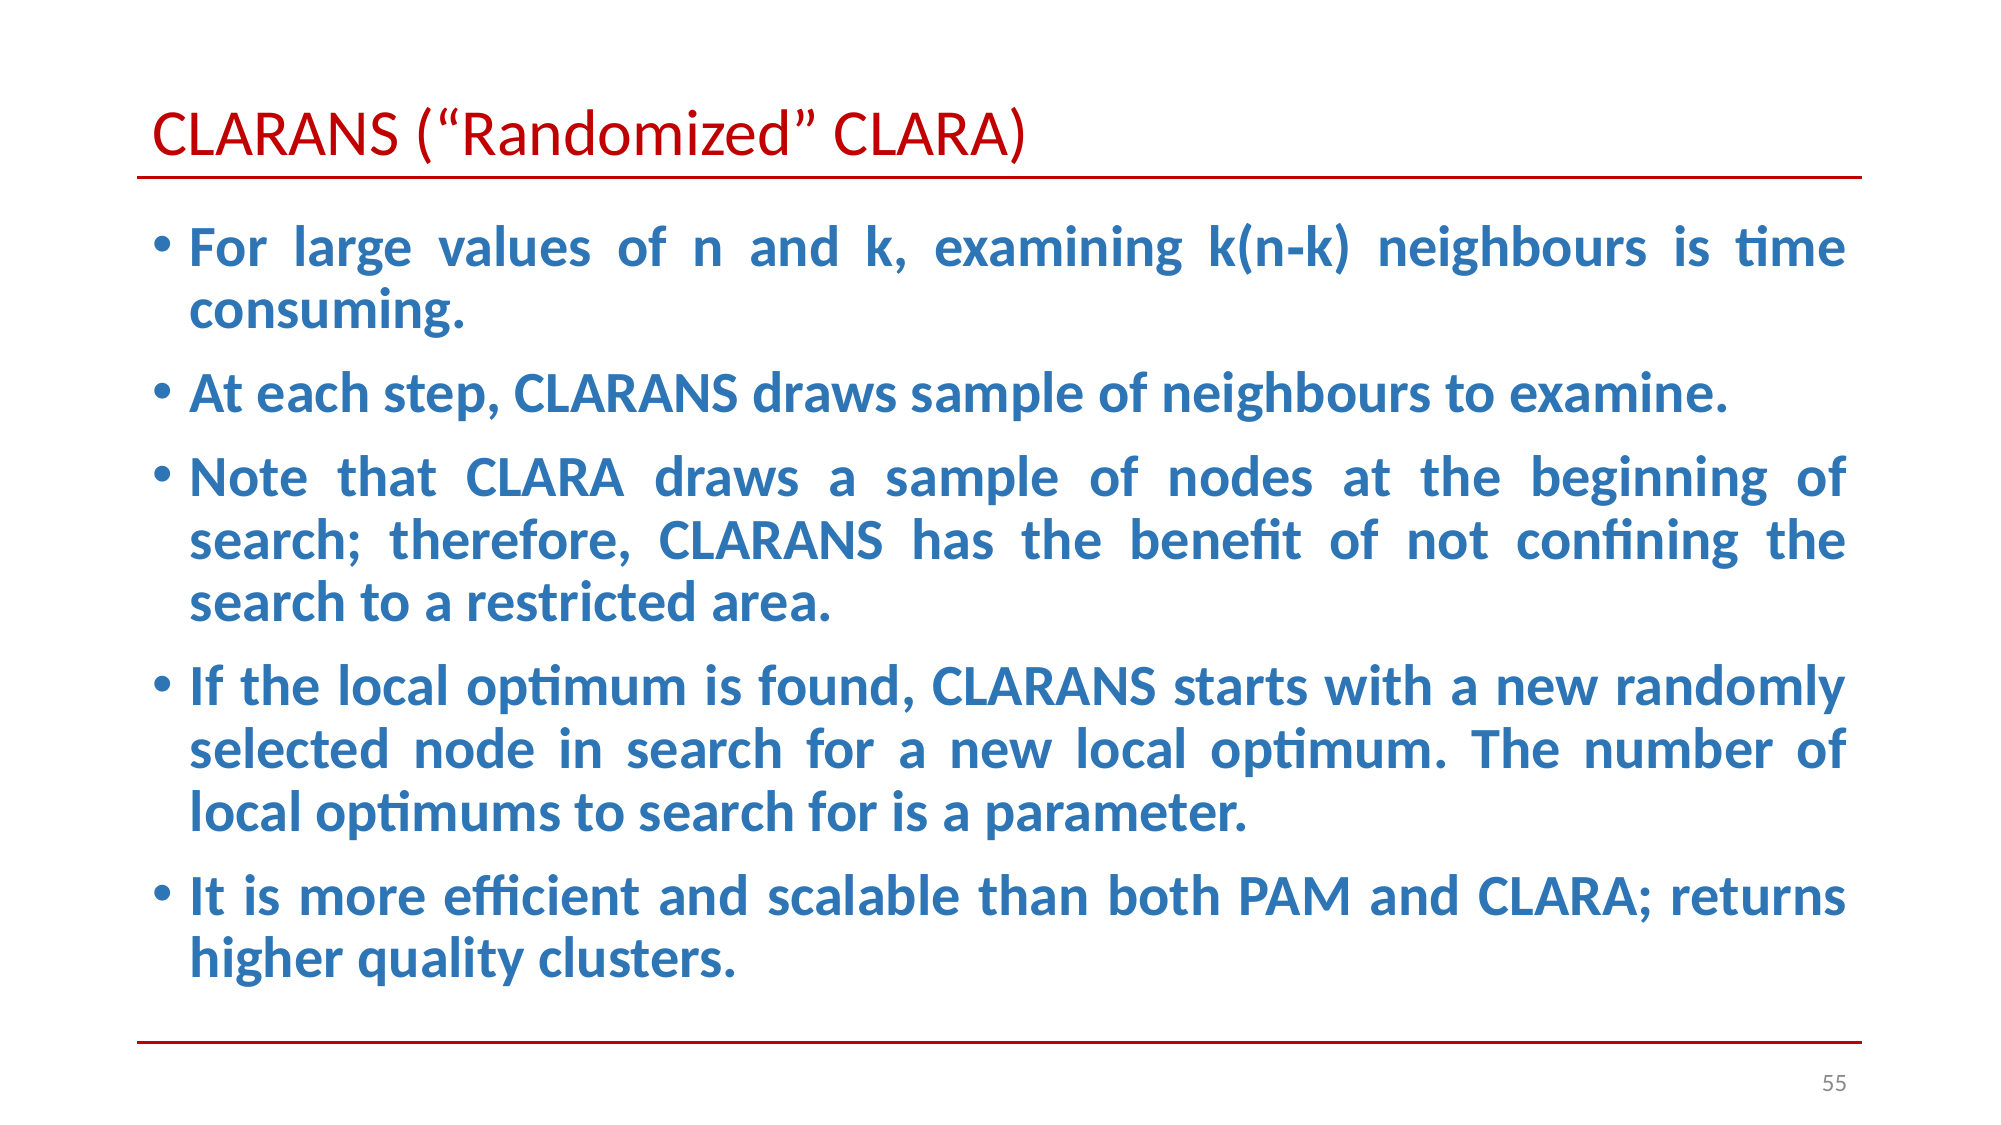

# CLARANS (“Randomized” CLARA)
For large values of n and k, examining k(n‐k) neighbours is time consuming.
At each step, CLARANS draws sample of neighbours to examine.
Note that CLARA draws a sample of nodes at the beginning of search; therefore, CLARANS has the benefit of not confining the search to a restricted area.
If the local optimum is found, CLARANS starts with a new randomly selected node in search for a new local optimum. The number of local optimums to search for is a parameter.
It is more efficient and scalable than both PAM and CLARA; returns higher quality clusters.
55